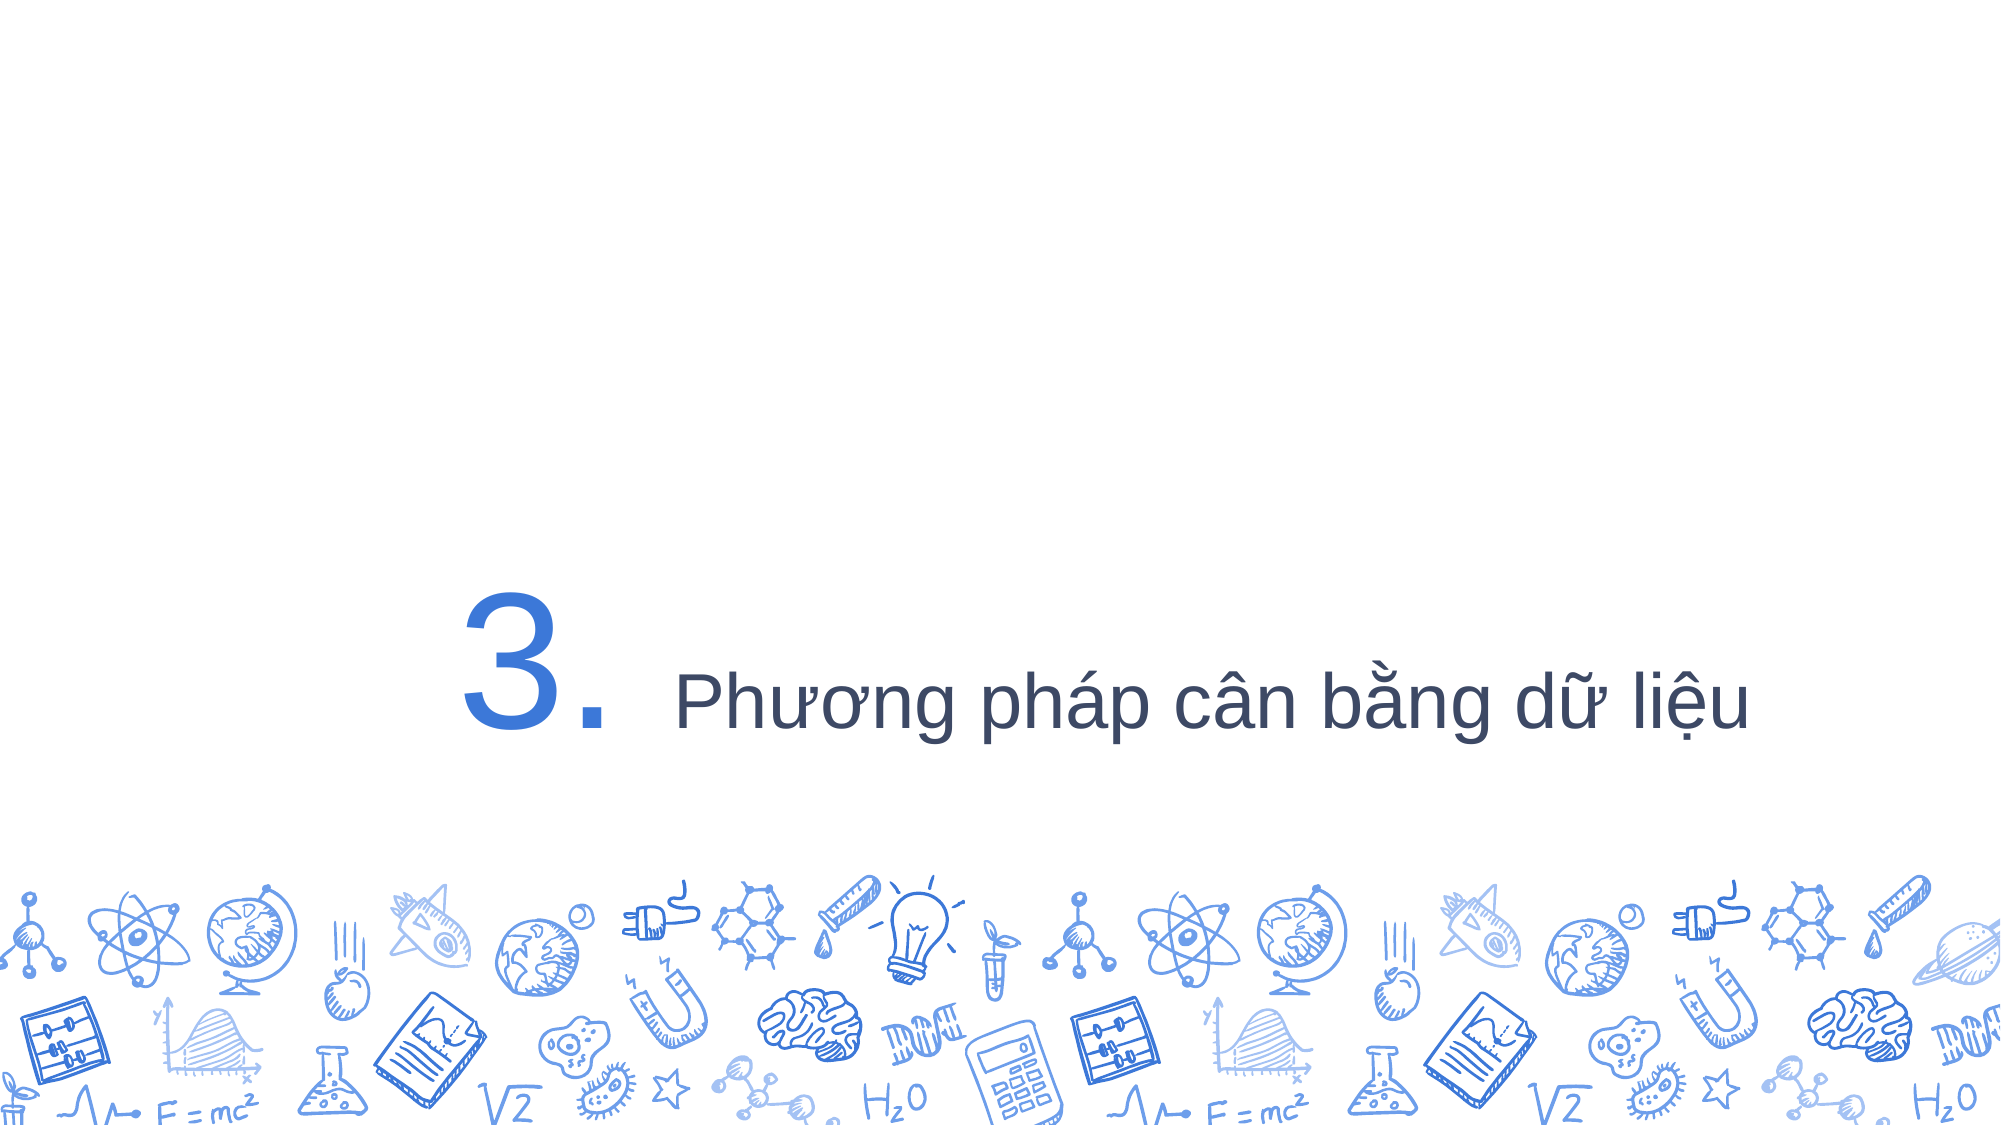

3. Phương pháp cân bằng dữ liệu